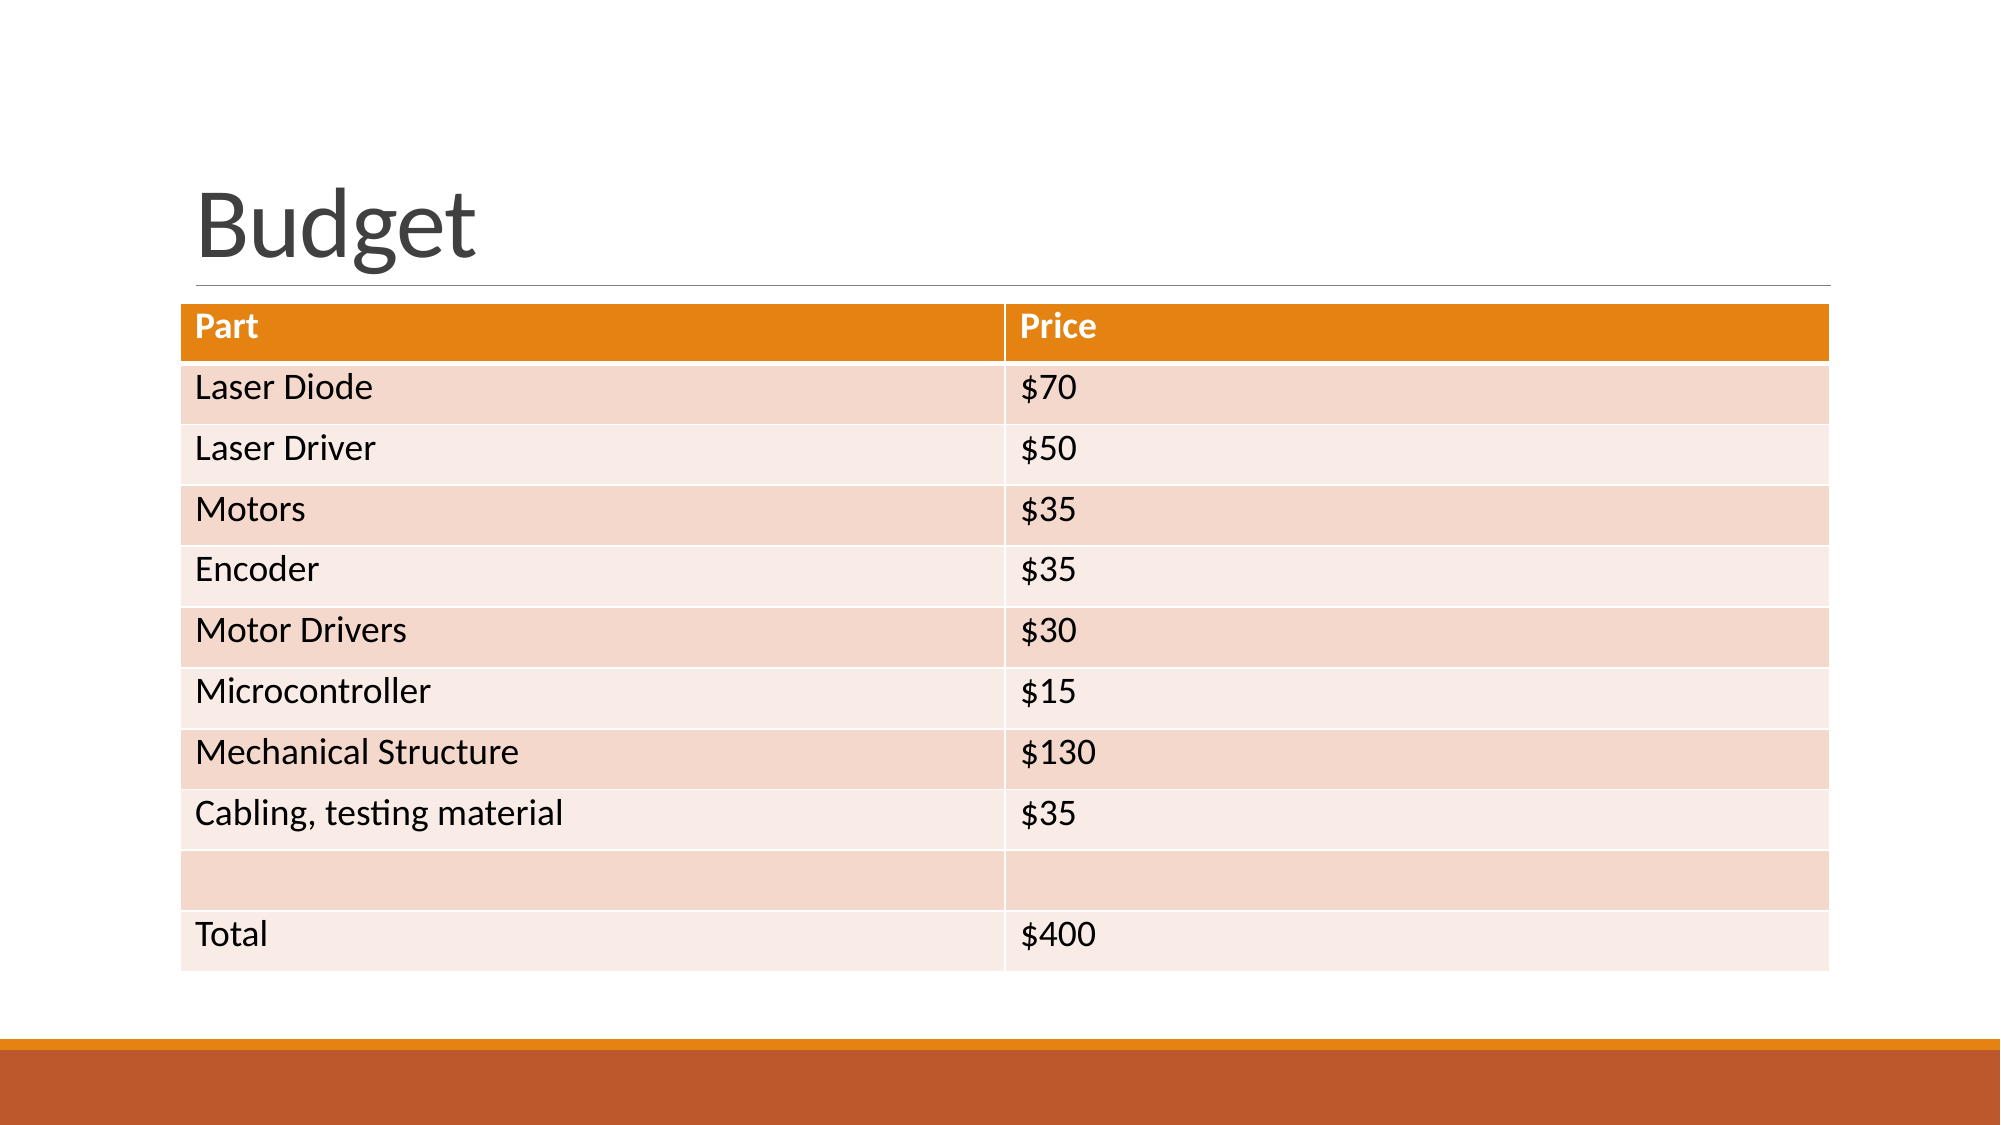

# Budget
| Part | Price |
| --- | --- |
| Laser Diode | $70 |
| Laser Driver | $50 |
| Motors | $35 |
| Encoder | $35 |
| Motor Drivers | $30 |
| Microcontroller | $15 |
| Mechanical Structure | $130 |
| Cabling, testing material | $35 |
|  |  |
| Total | $400 |